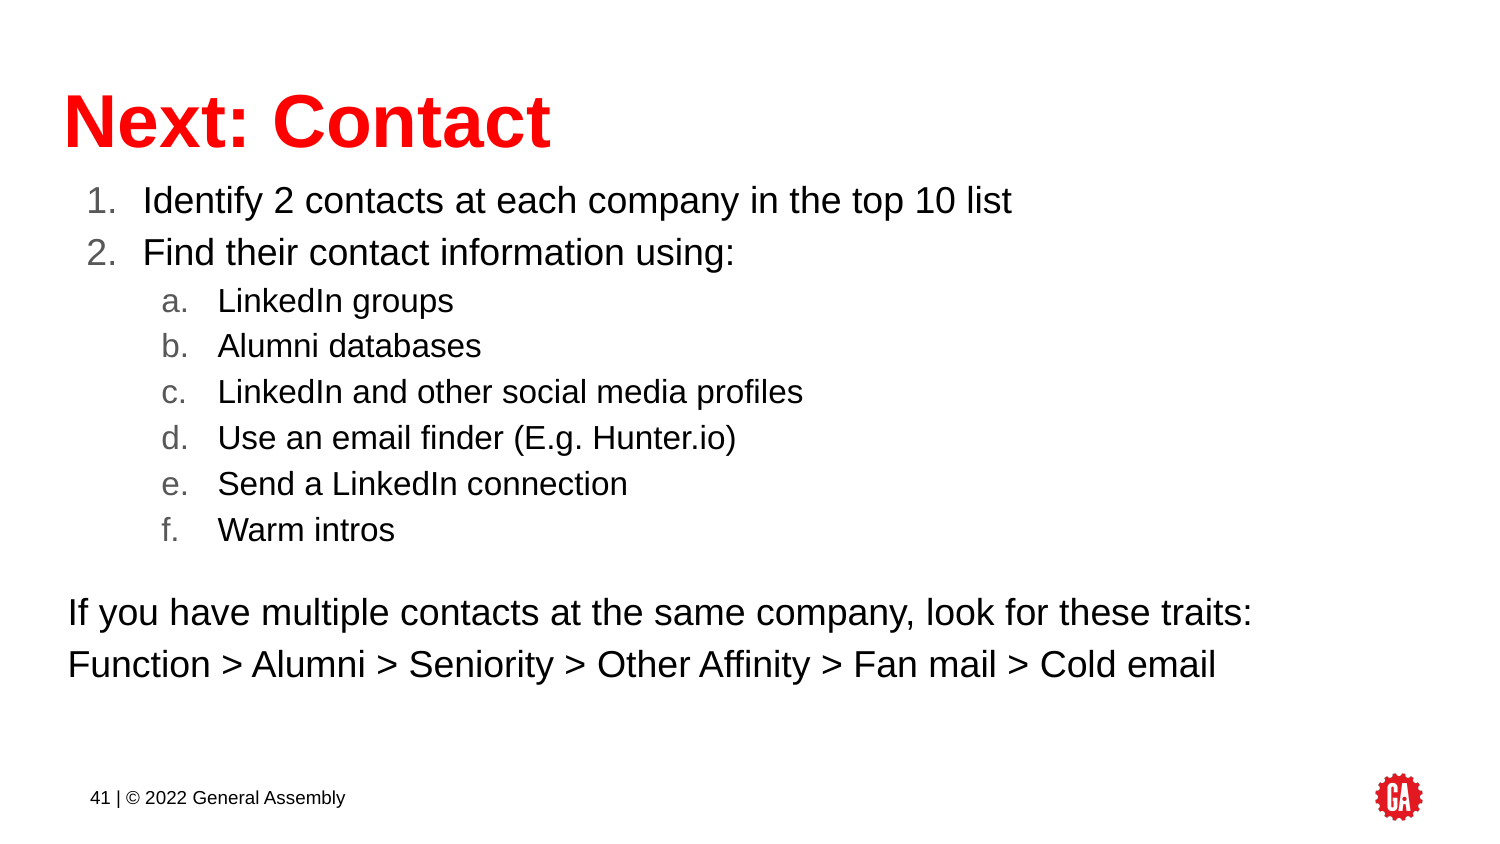

# Next: Contact
Identify 2 contacts at each company in the top 10 list
Find their contact information using:
LinkedIn groups
Alumni databases
LinkedIn and other social media profiles
Use an email finder (E.g. Hunter.io)
Send a LinkedIn connection
Warm intros
If you have multiple contacts at the same company, look for these traits:
Function > Alumni > Seniority > Other Affinity > Fan mail > Cold email
41 | © 2022 General Assembly